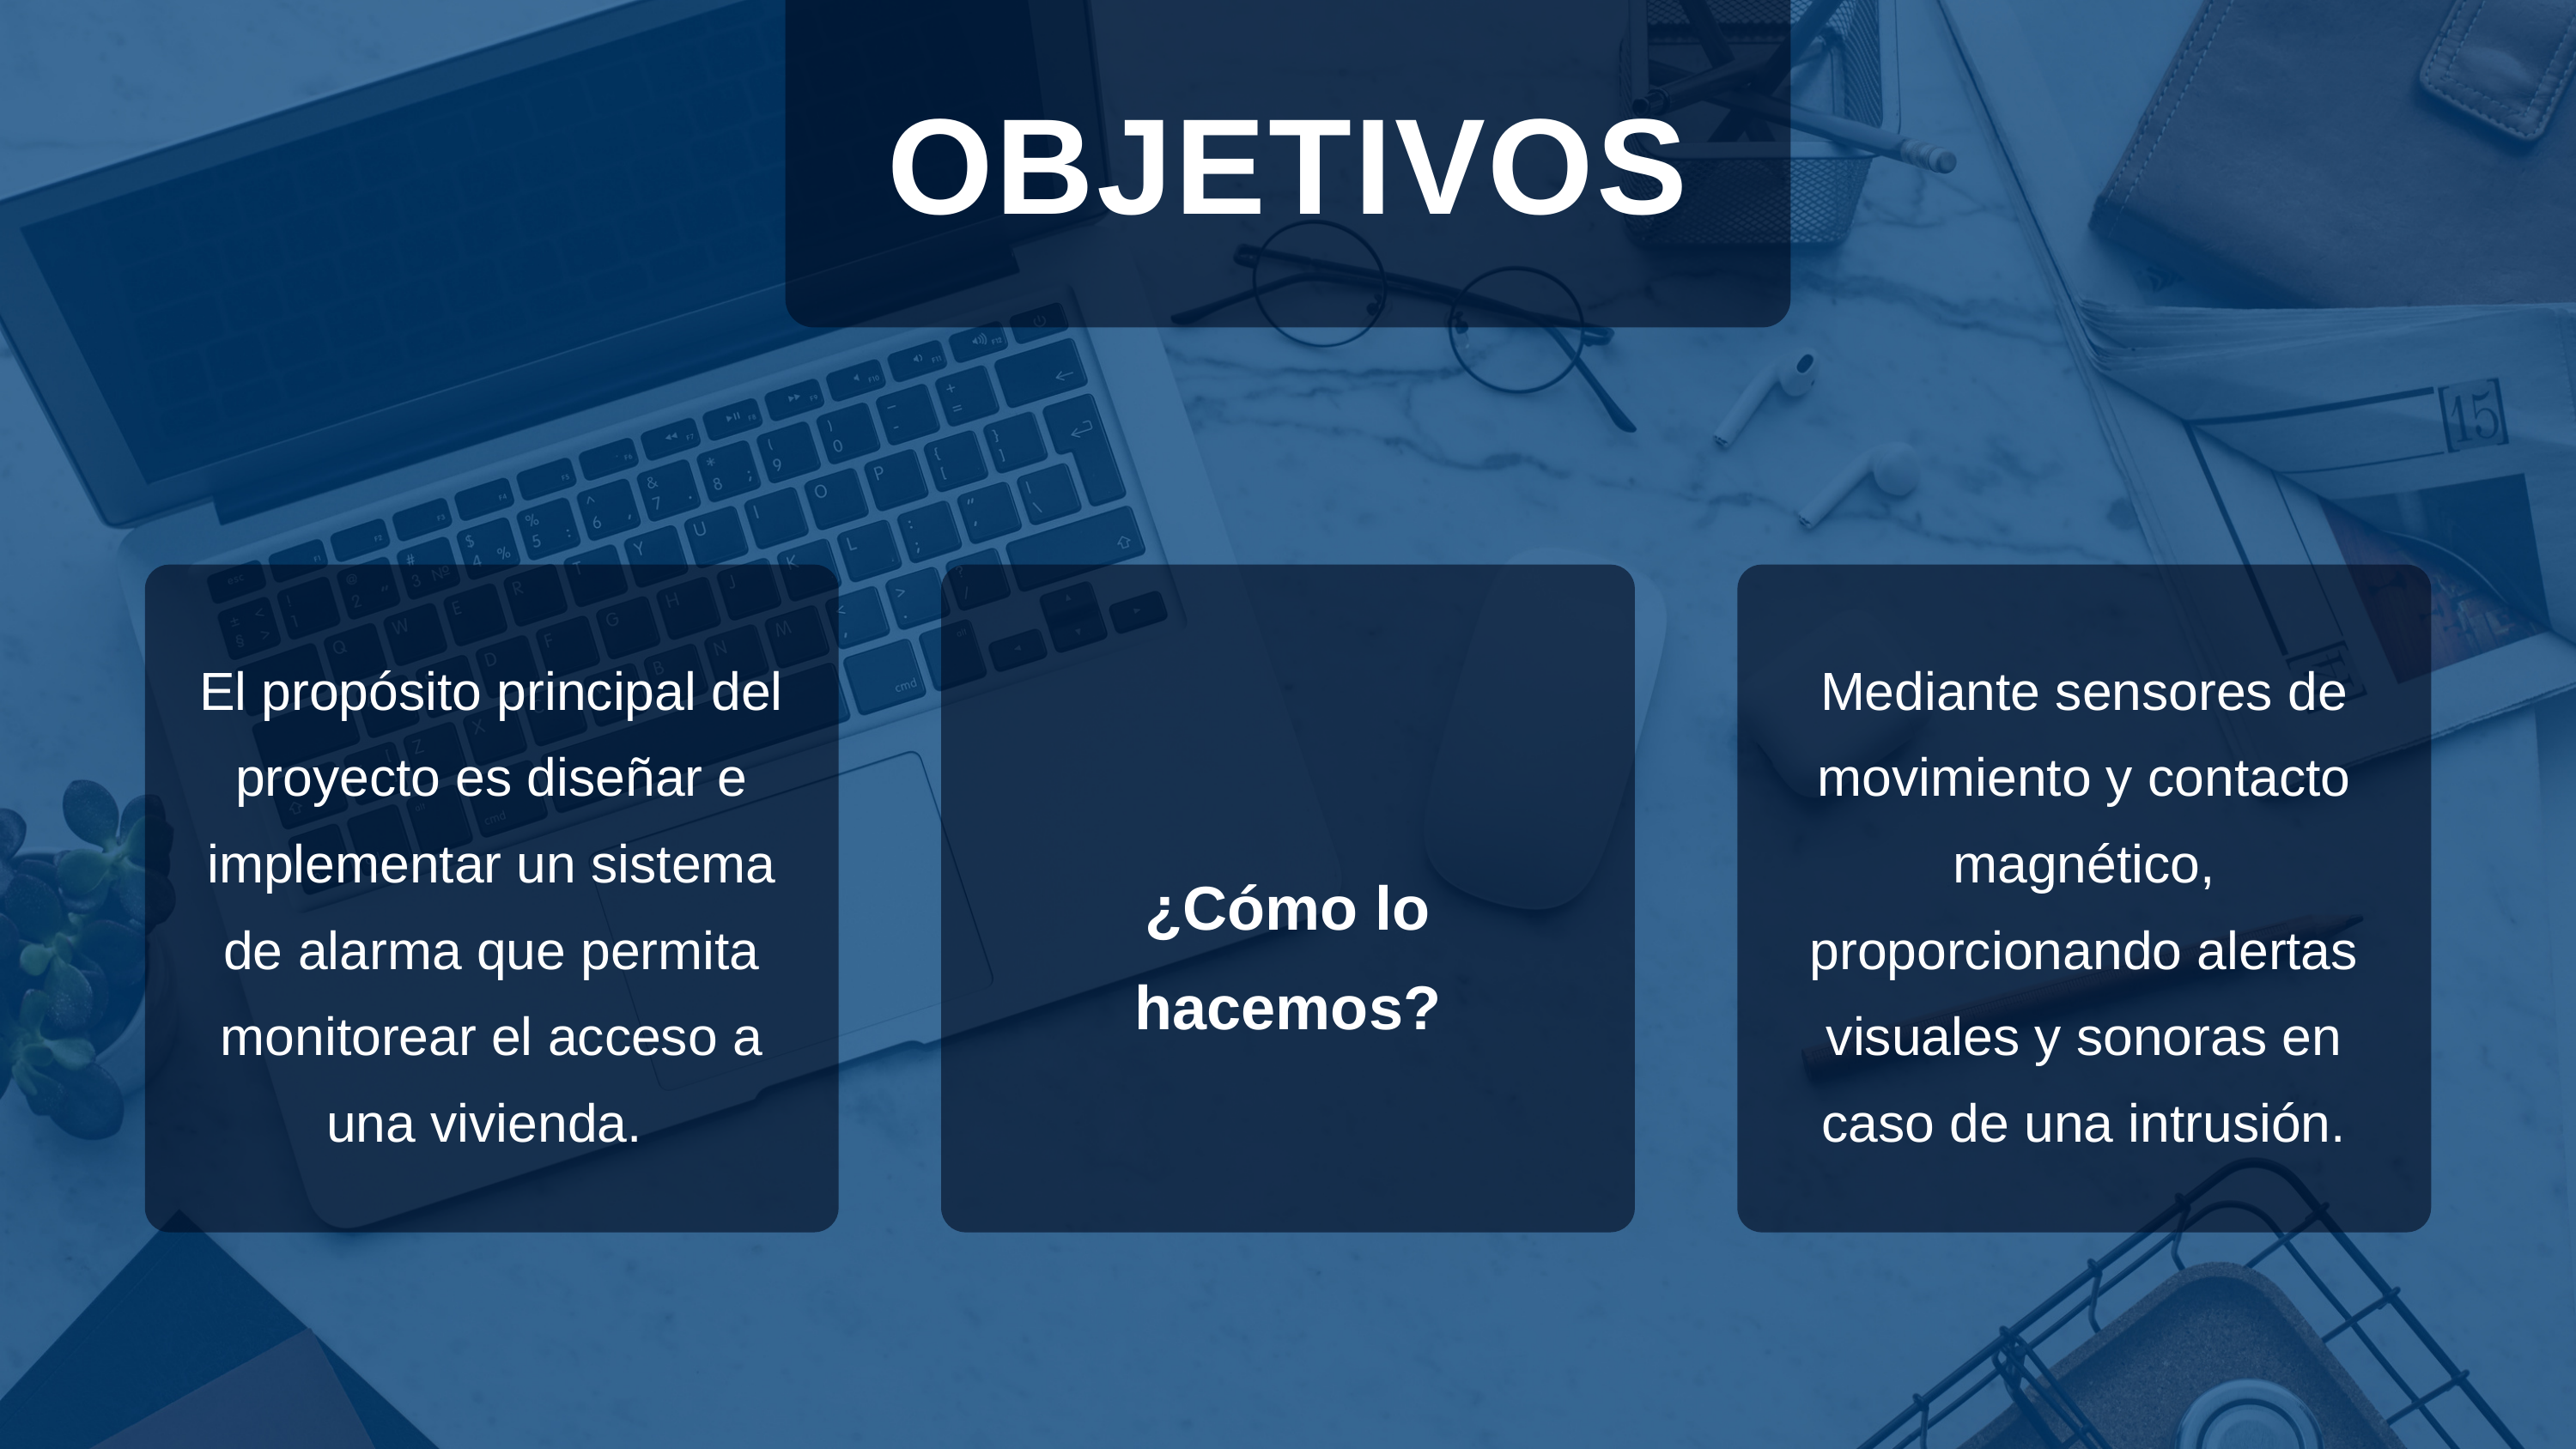

OBJETIVOS

El propósito principal del proyecto es diseñar e implementar un sistema de alarma que permita monitorear el acceso a una vivienda.
Mediante sensores de movimiento y contacto magnético, proporcionando alertas visuales y sonoras en caso de una intrusión.
¿Cómo lo hacemos?